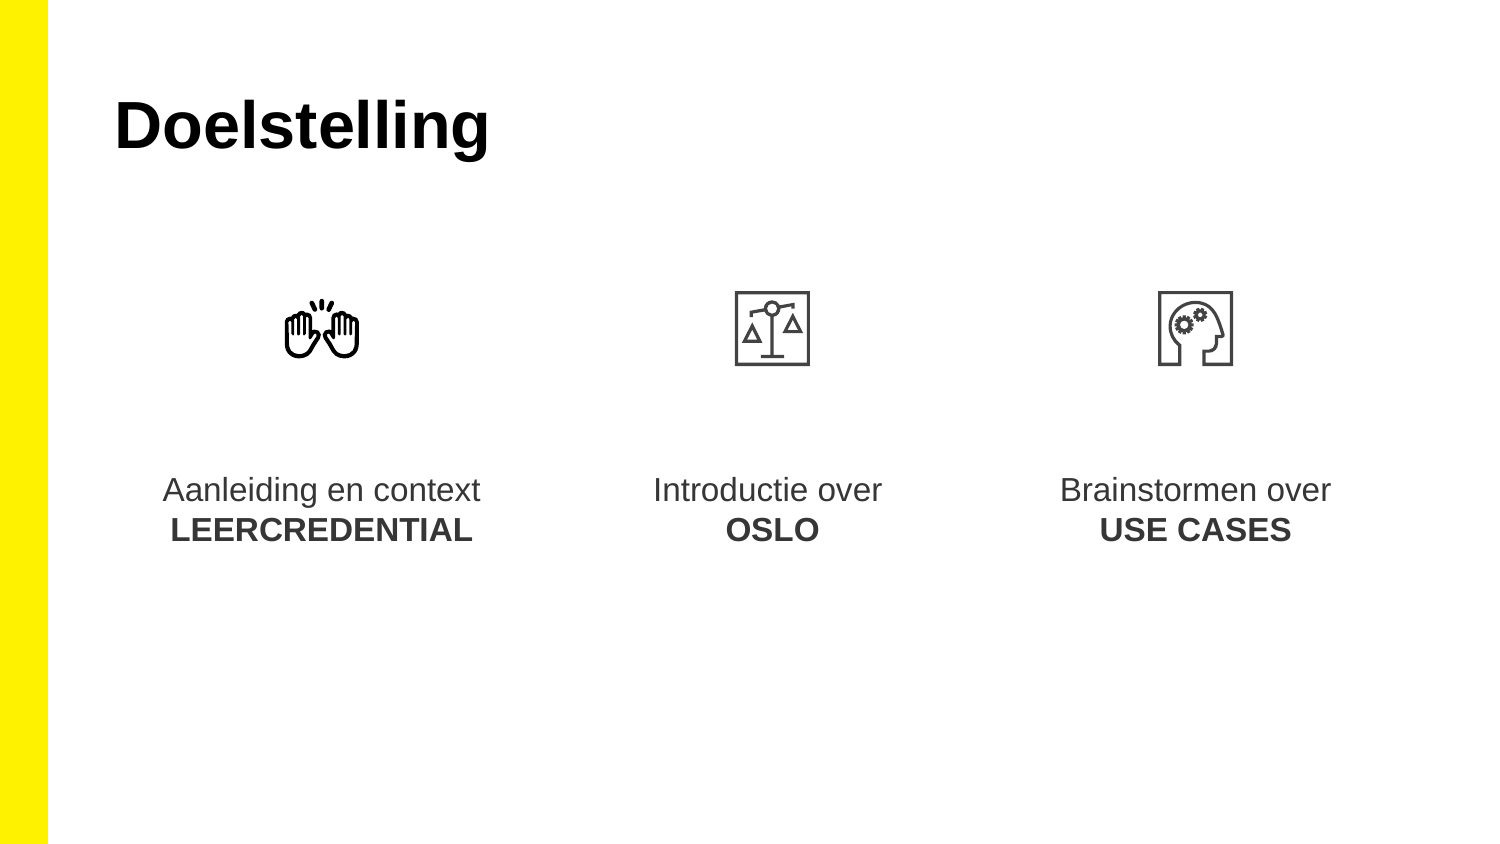

Doelstelling

Introductie over
OSLO
Brainstormen over USE CASES
Aanleiding en context
LEERCREDENTIAL